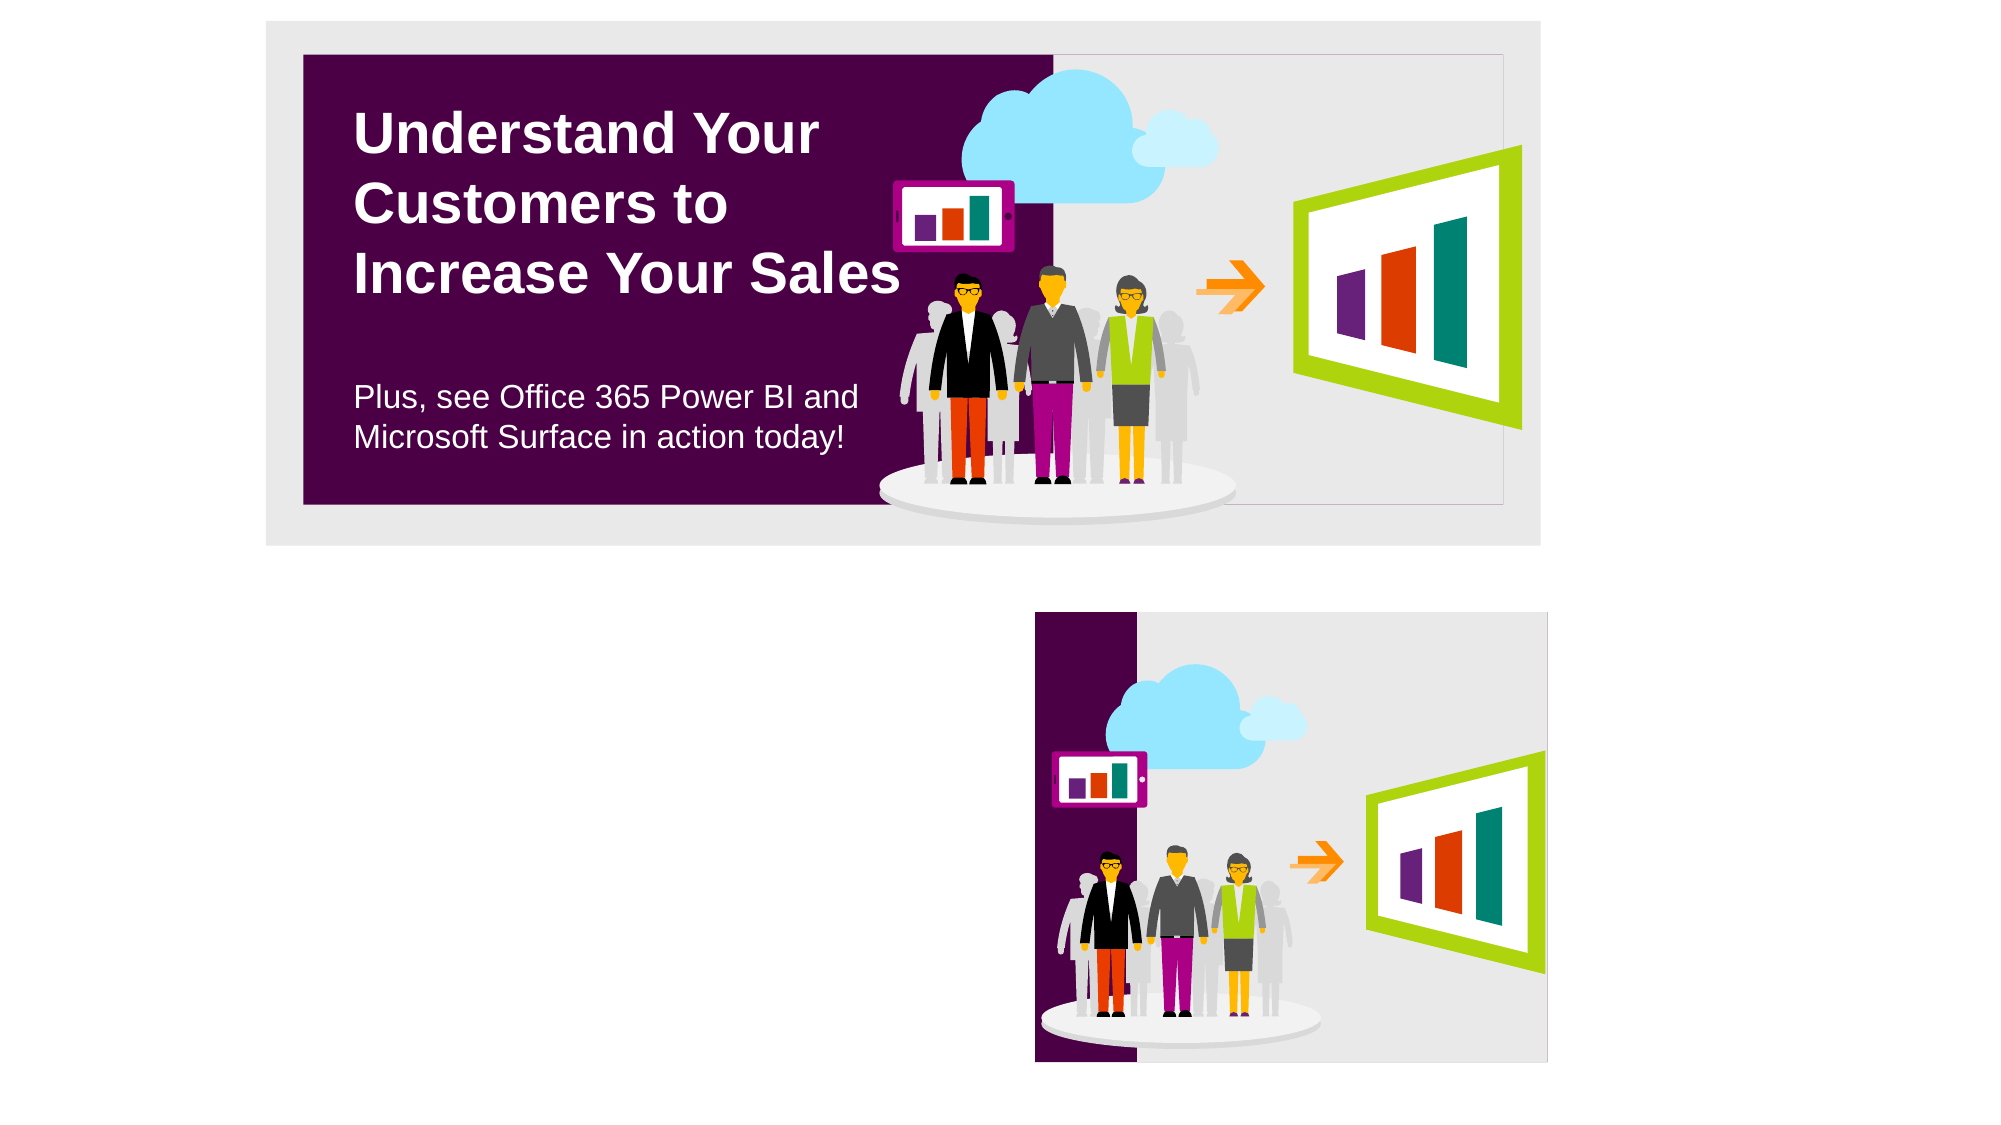

Understand Your Customers to Increase Your Sales

Plus, see Office 365 Power BI and Microsoft Surface in action today!